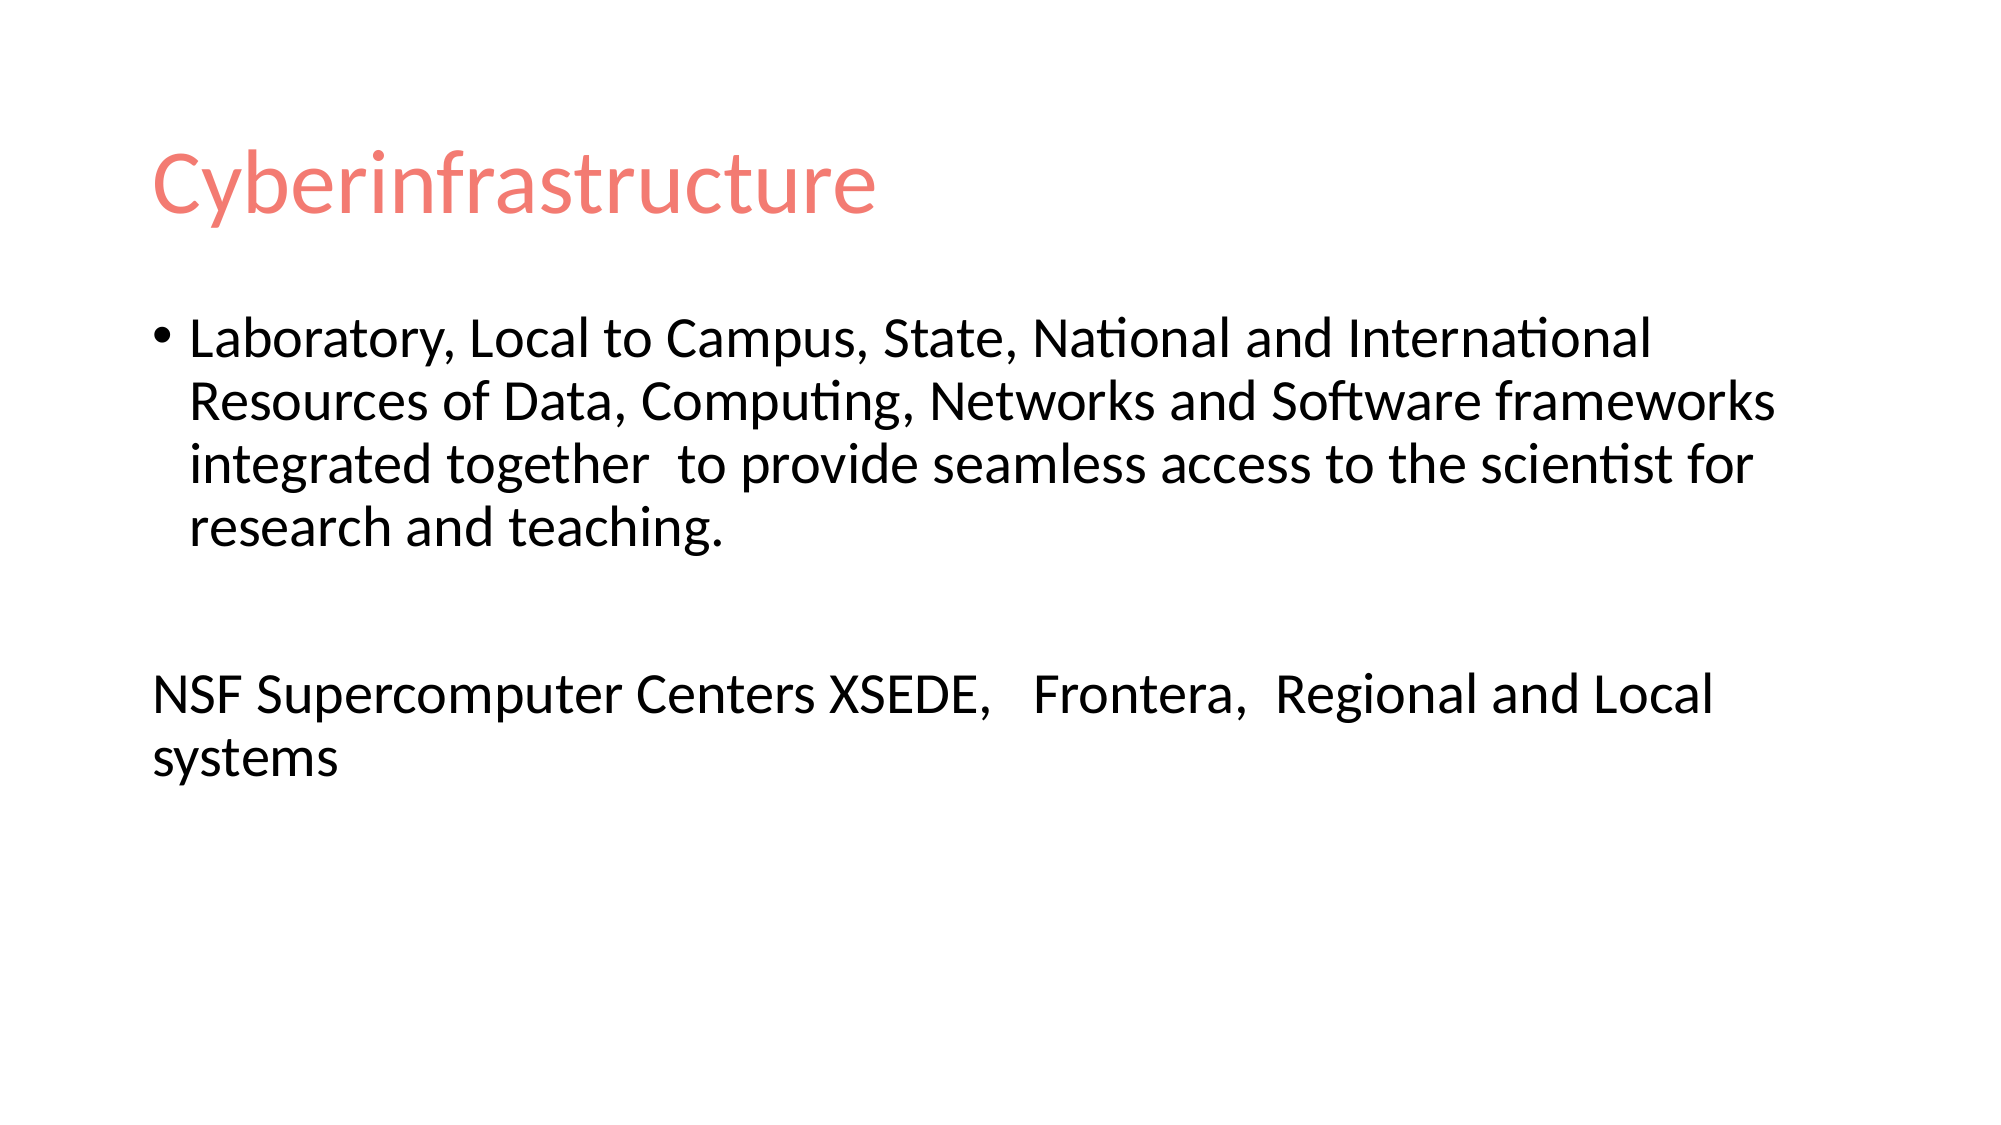

# Cyberinfrastructure
Laboratory, Local to Campus, State, National and International Resources of Data, Computing, Networks and Software frameworks integrated together  to provide seamless access to the scientist for research and teaching.

NSF Supercomputer Centers XSEDE,   Frontera,  Regional and Local systems